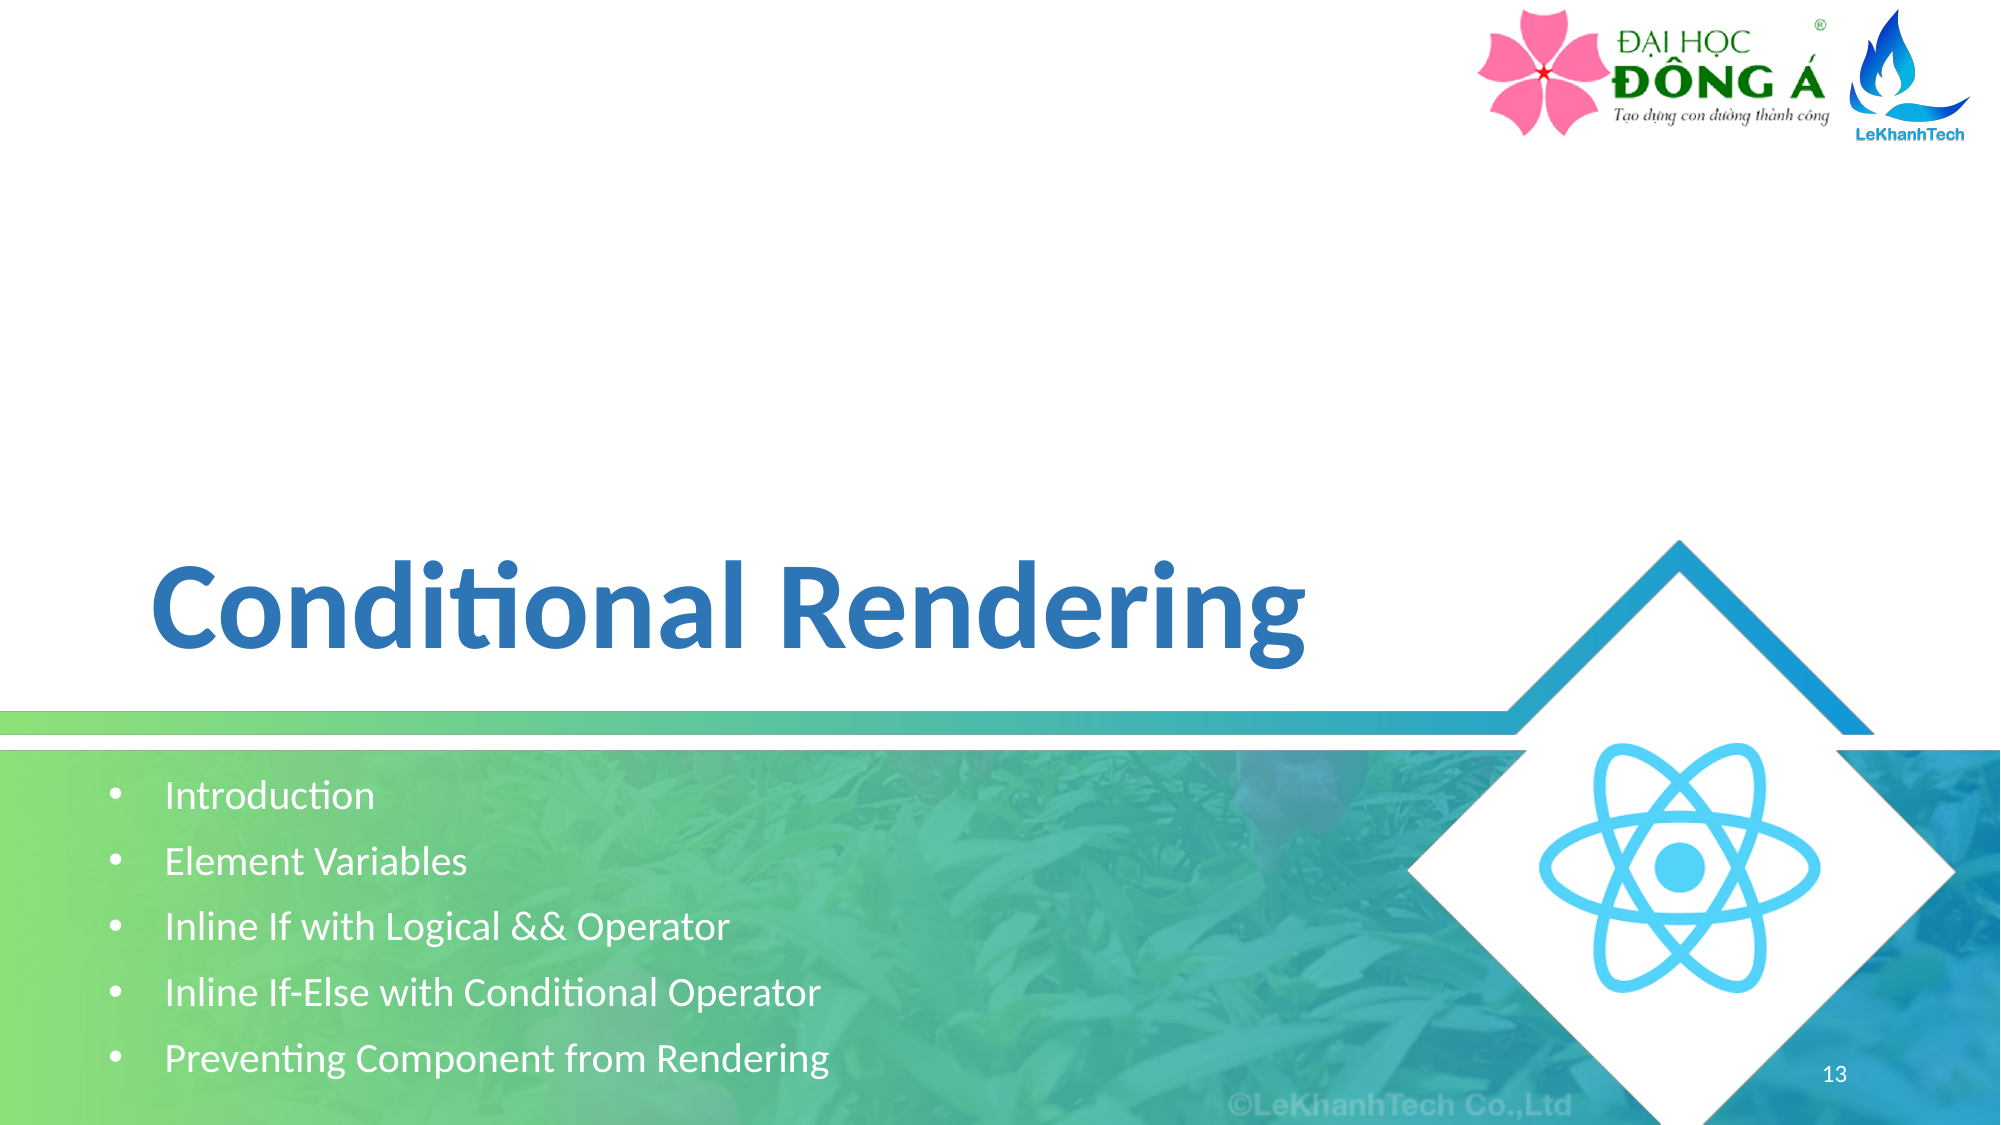

# Conditional Rendering
Introduction
Element Variables
Inline If with Logical && Operator
Inline If-Else with Conditional Operator
Preventing Component from Rendering
13